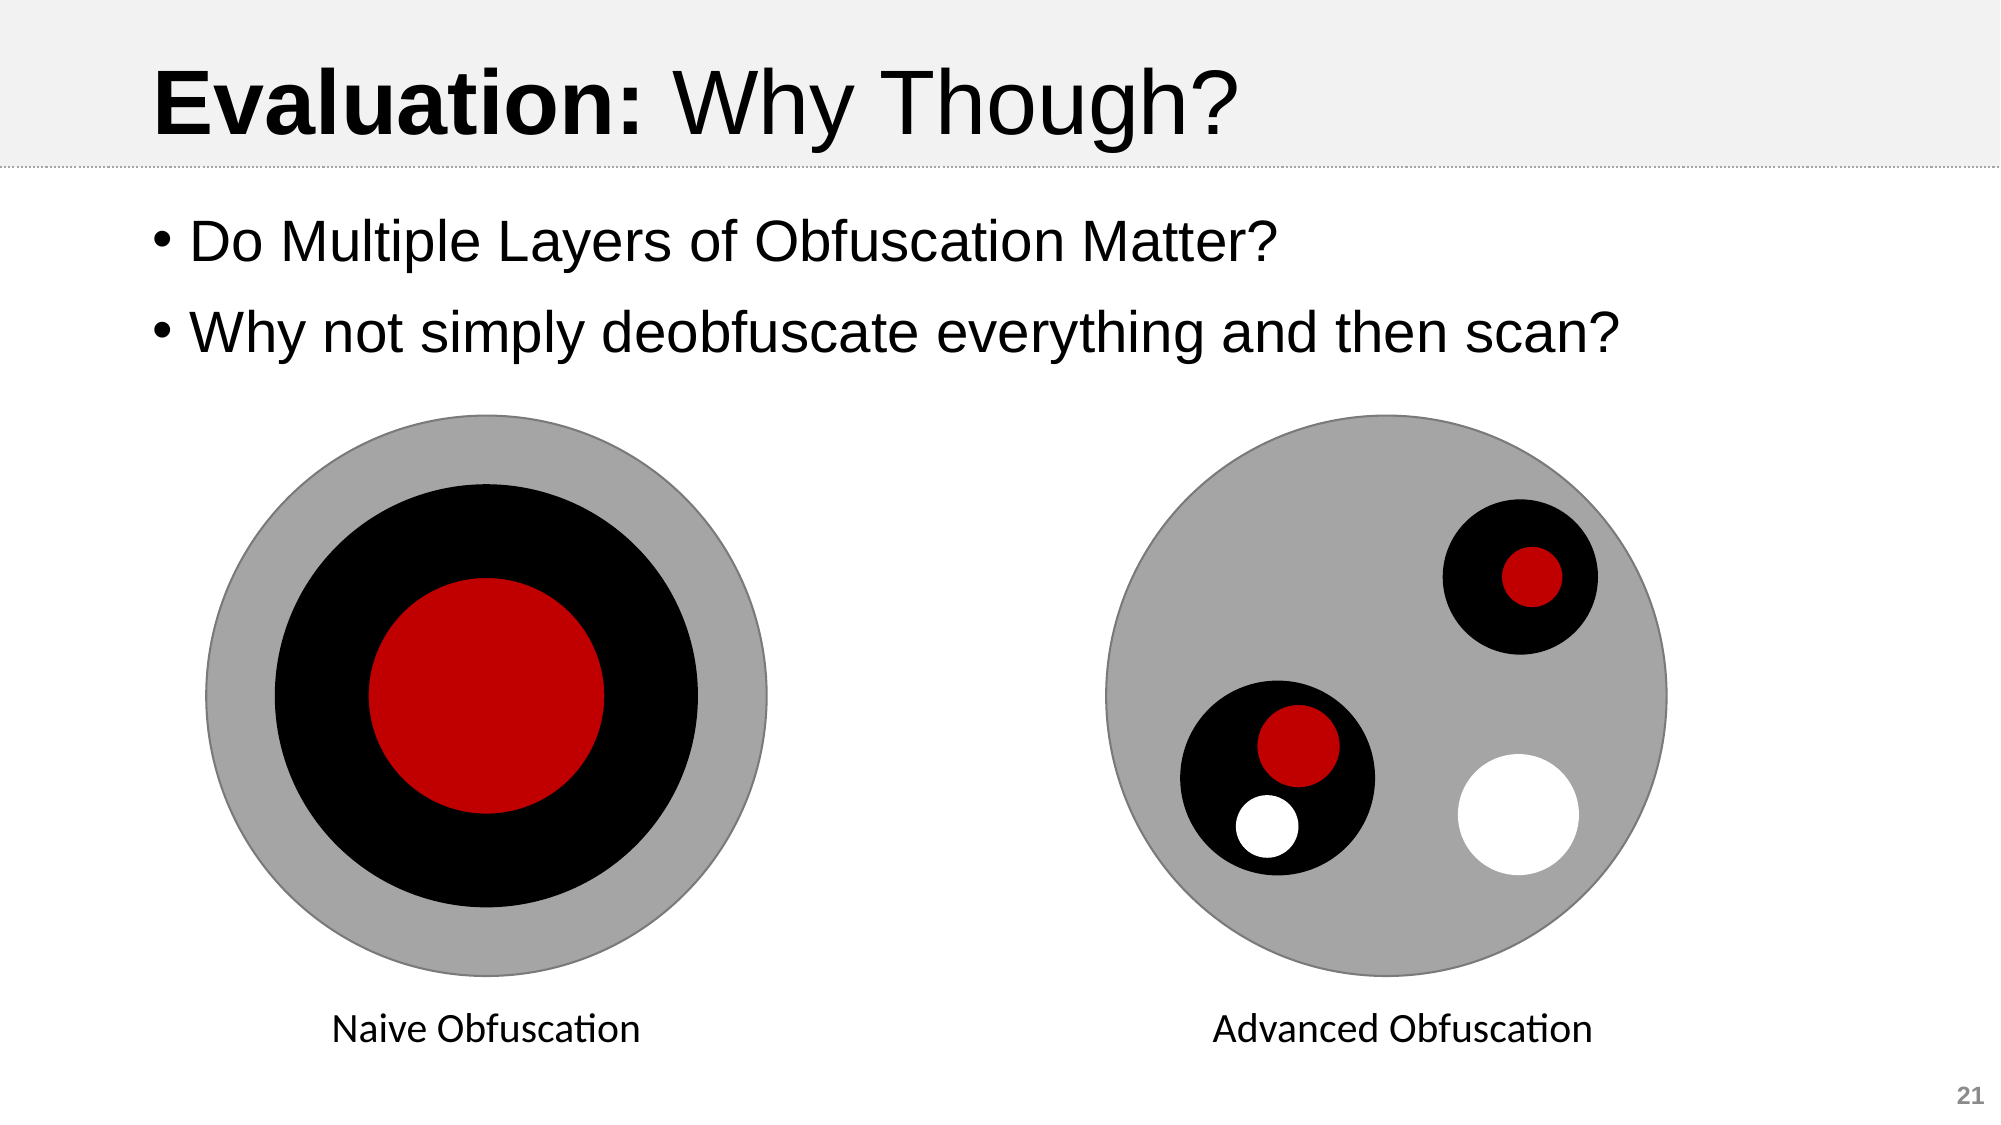

# Evaluation: Why Though?
Do Multiple Layers of Obfuscation Matter?
Why not simply deobfuscate everything and then scan?

Naive Obfuscation
Advanced Obfuscation
21